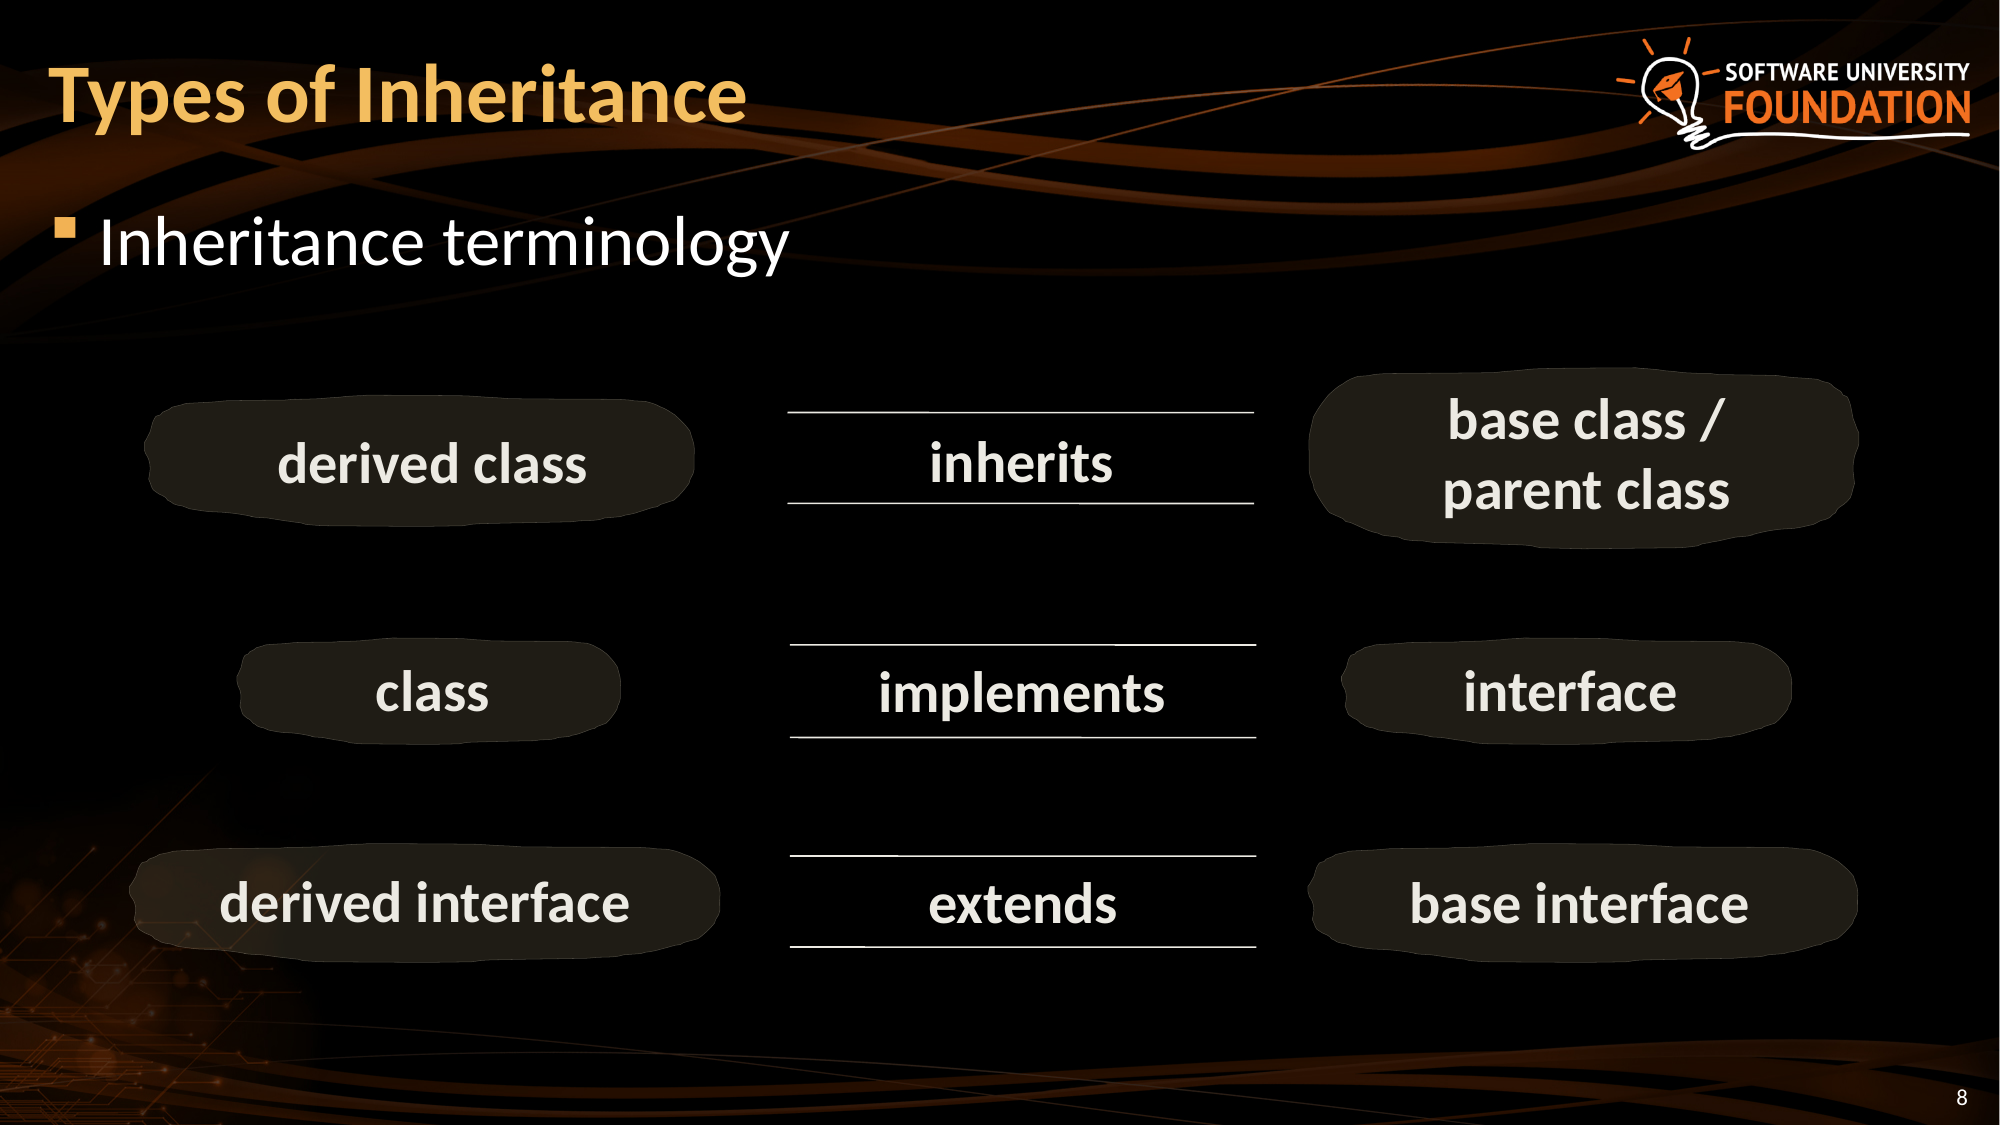

# Types of Inheritance
Inheritance terminology

base class /
parent class

inherits
derived class

class
interface
implements

derived interface
extends
base interface

8